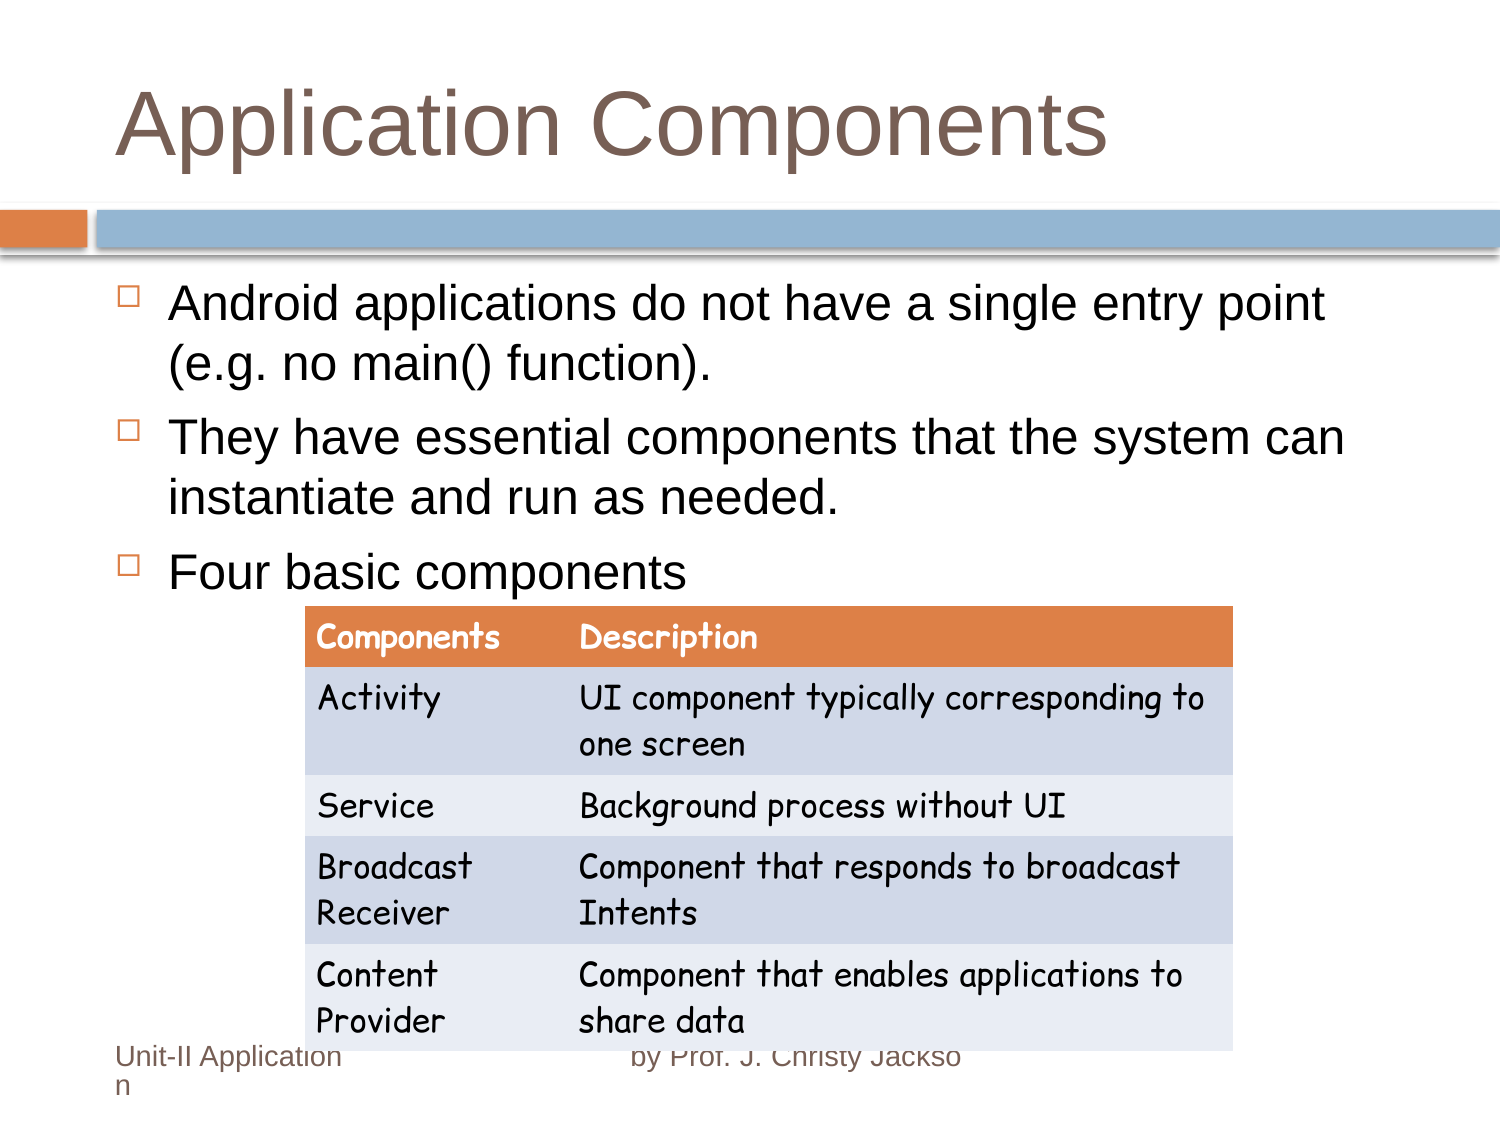

# Application Components
Android applications do not have a single entry point (e.g. no main() function).
They have essential components that the system can instantiate and run as needed.
Four basic components
| Components | Description |
| --- | --- |
| Activity | UI component typically corresponding to one screen |
| Service | Background process without UI |
| Broadcast Receiver | Component that responds to broadcast Intents |
| Content Provider | Component that enables applications to share data |
Unit-II Application                                   by Prof. J. Christy Jackson